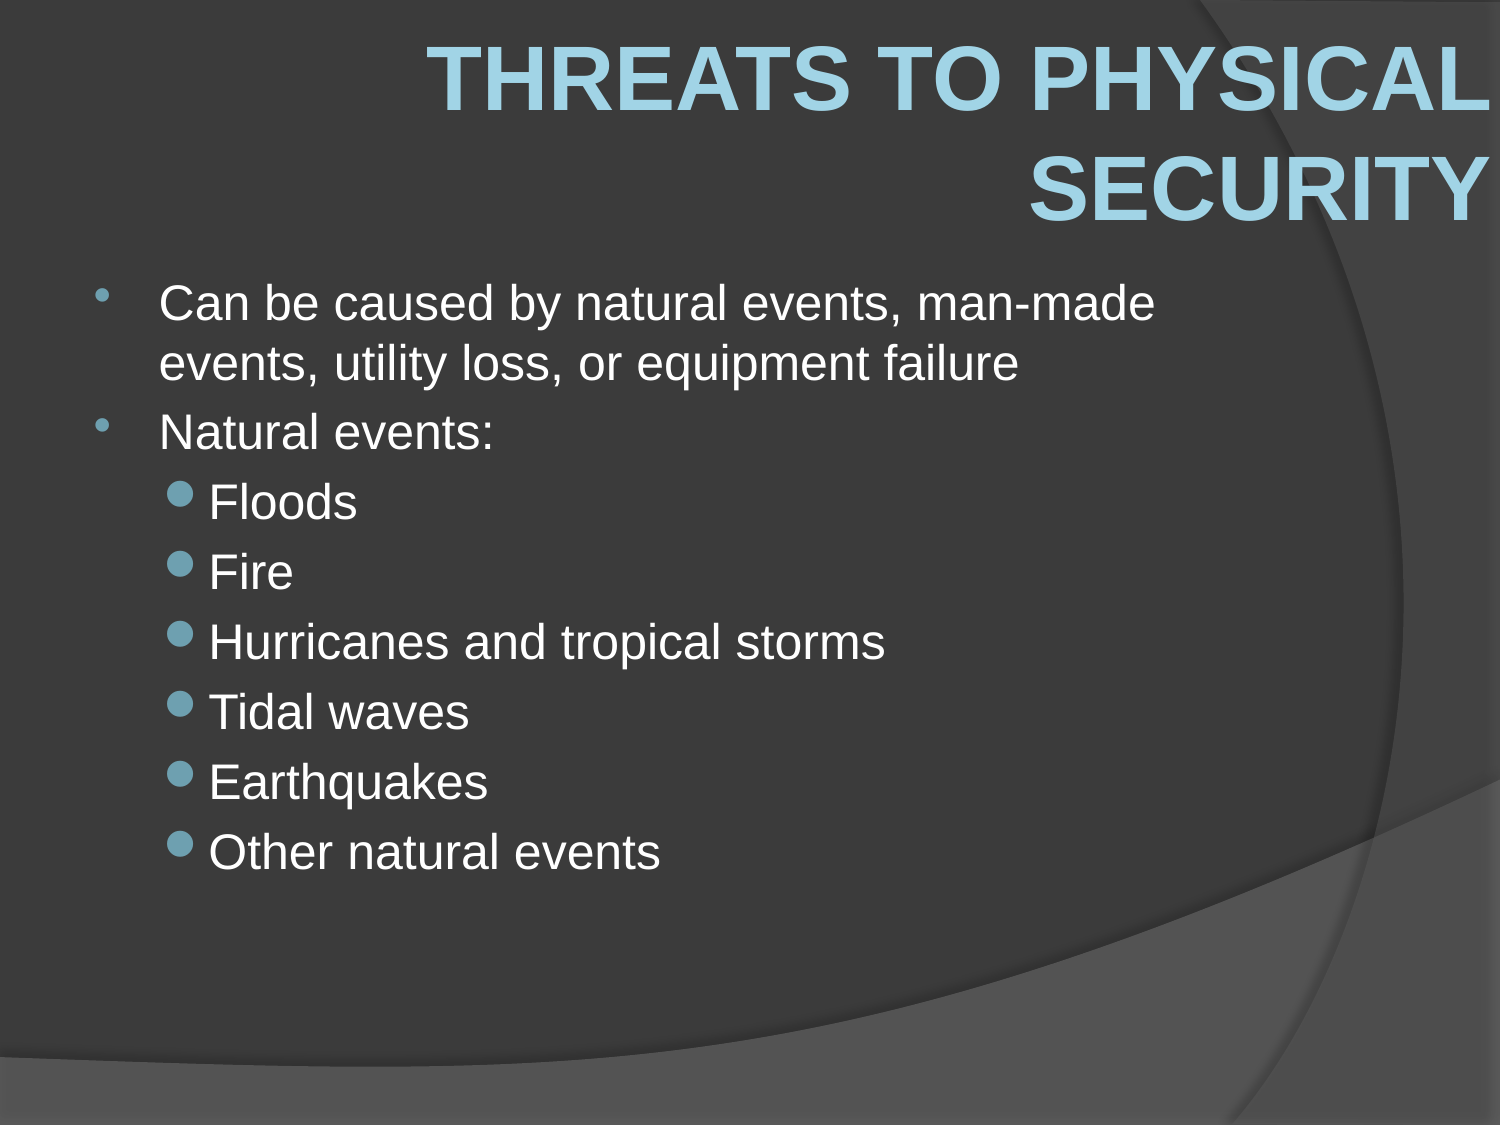

# Threats to Physical Security
Can be caused by natural events, man-made events, utility loss, or equipment failure
Natural events:
Floods
Fire
Hurricanes and tropical storms
Tidal waves
Earthquakes
Other natural events